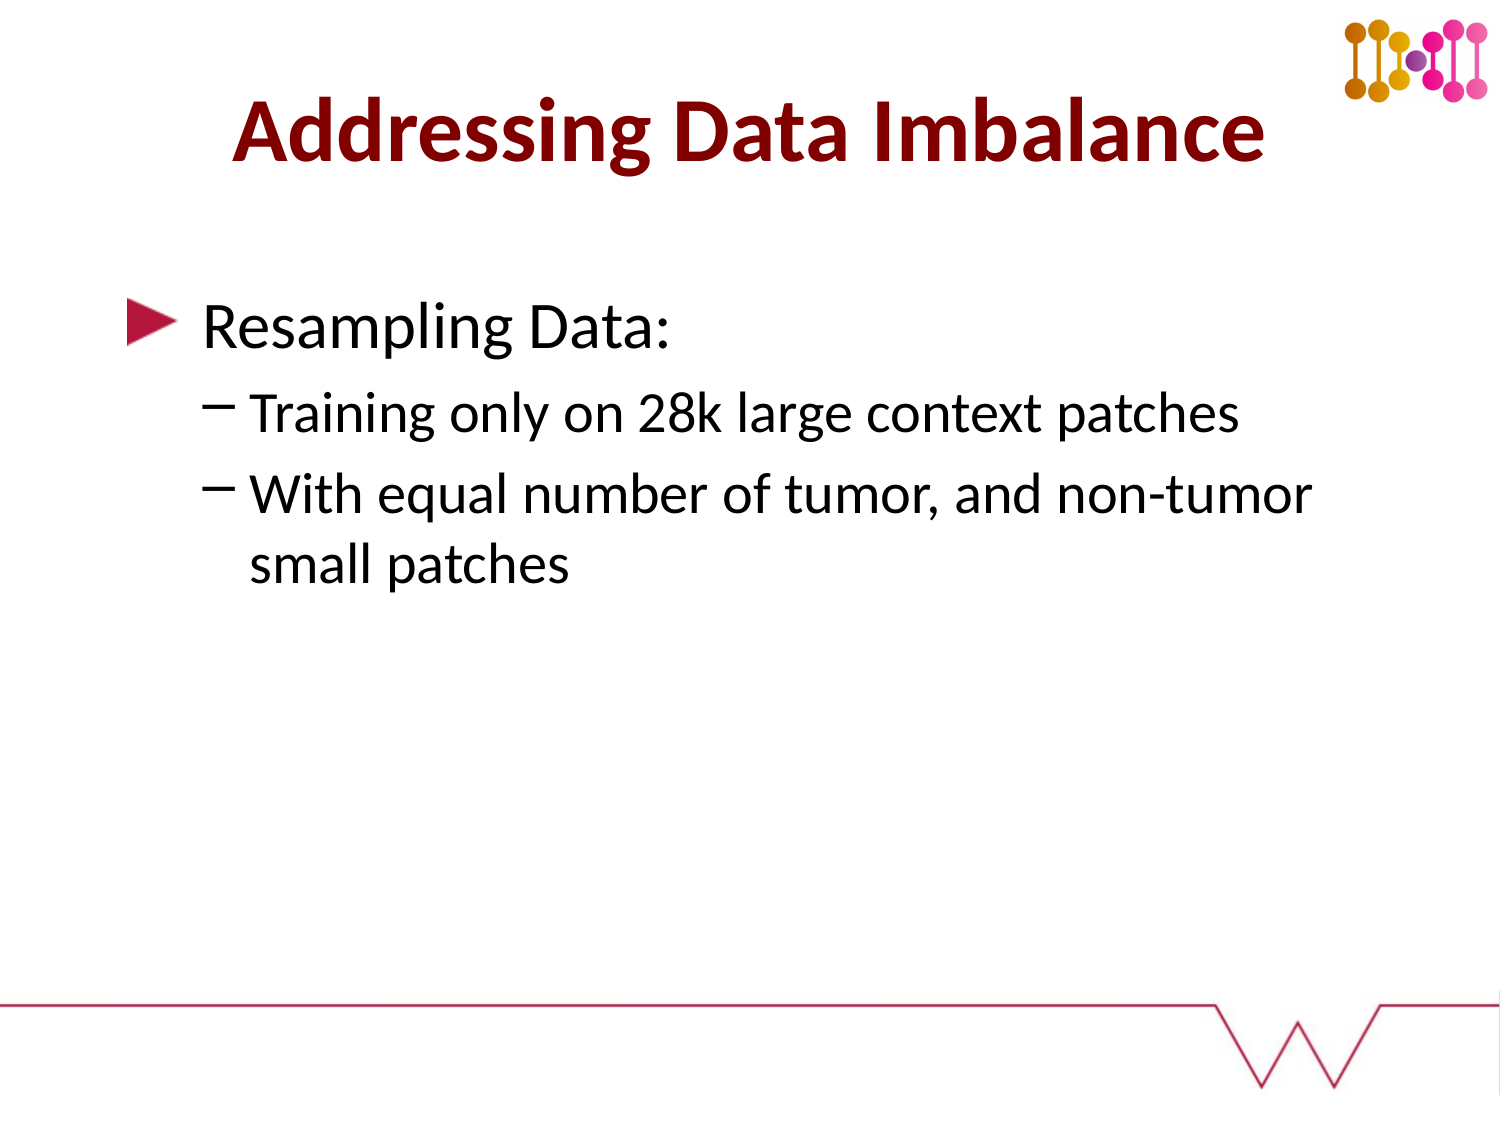

# Addressing Data Imbalance
Resampling Data:
Training only on 28k large context patches
With equal number of tumor, and non-tumor small patches